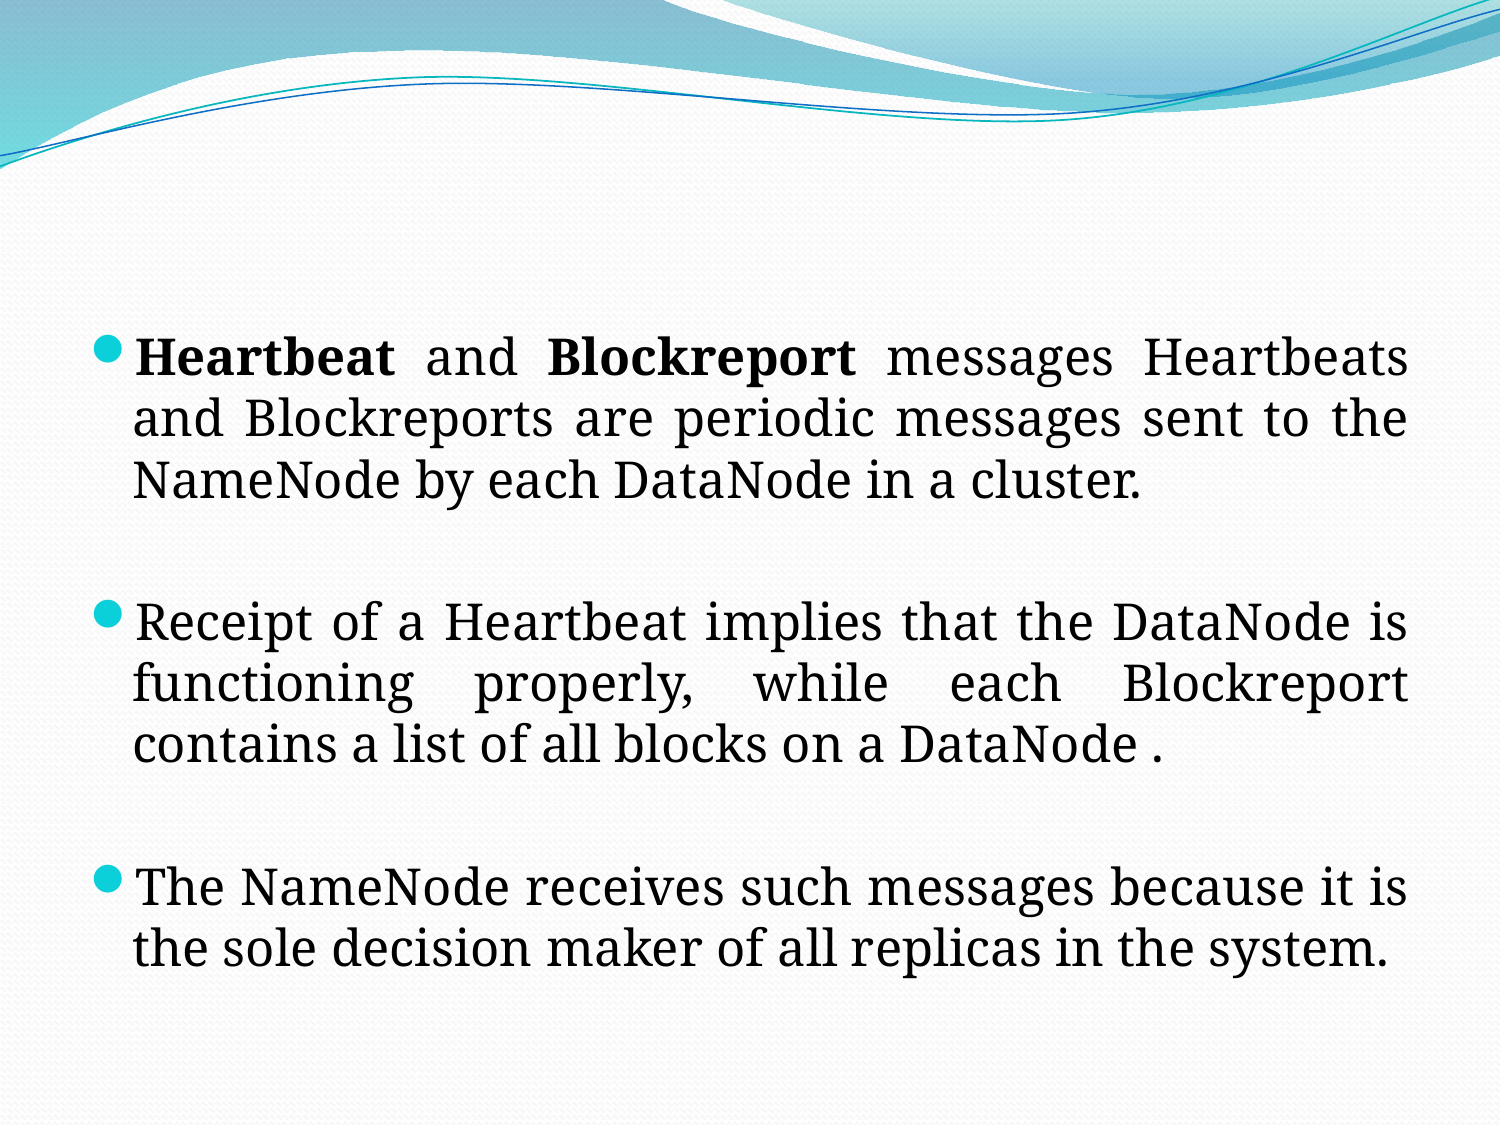

#
Heartbeat and Blockreport messages Heartbeats and Blockreports are periodic messages sent to the NameNode by each DataNode in a cluster.

Receipt of a Heartbeat implies that the DataNode is functioning properly, while each Blockreport contains a list of all blocks on a DataNode .

The NameNode receives such messages because it is the sole decision maker of all replicas in the system.